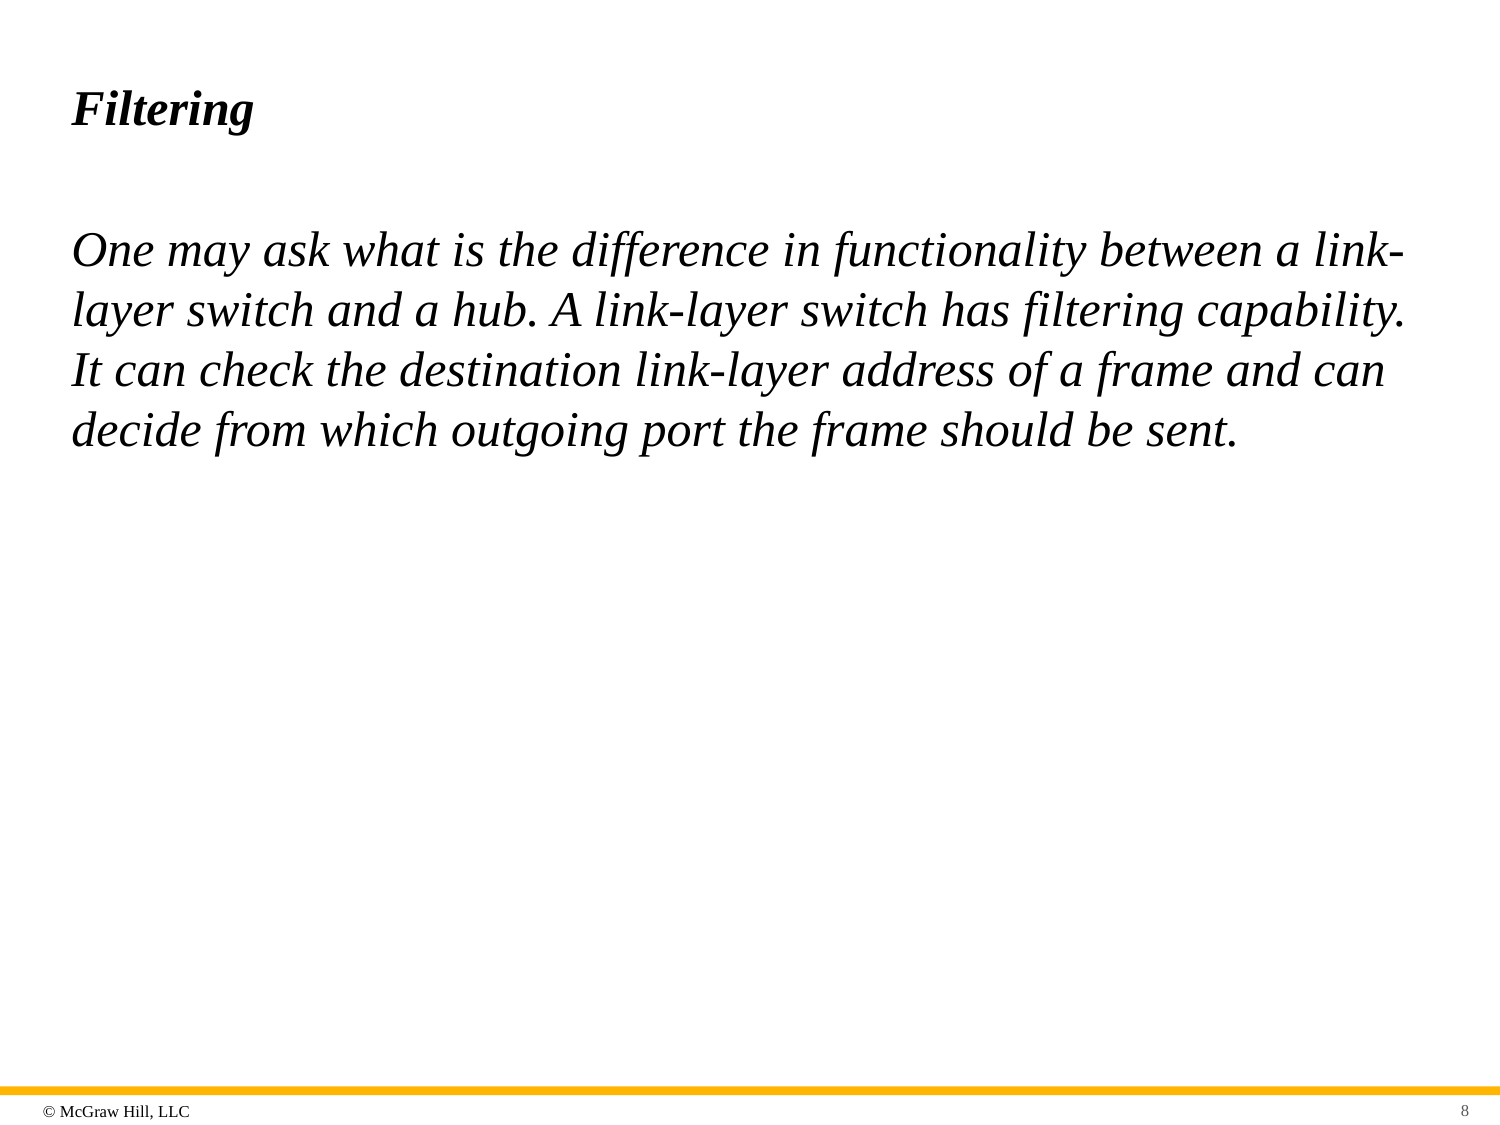

# Filtering
One may ask what is the difference in functionality between a link-layer switch and a hub. A link-layer switch has filtering capability. It can check the destination link-layer address of a frame and can decide from which outgoing port the frame should be sent.
8